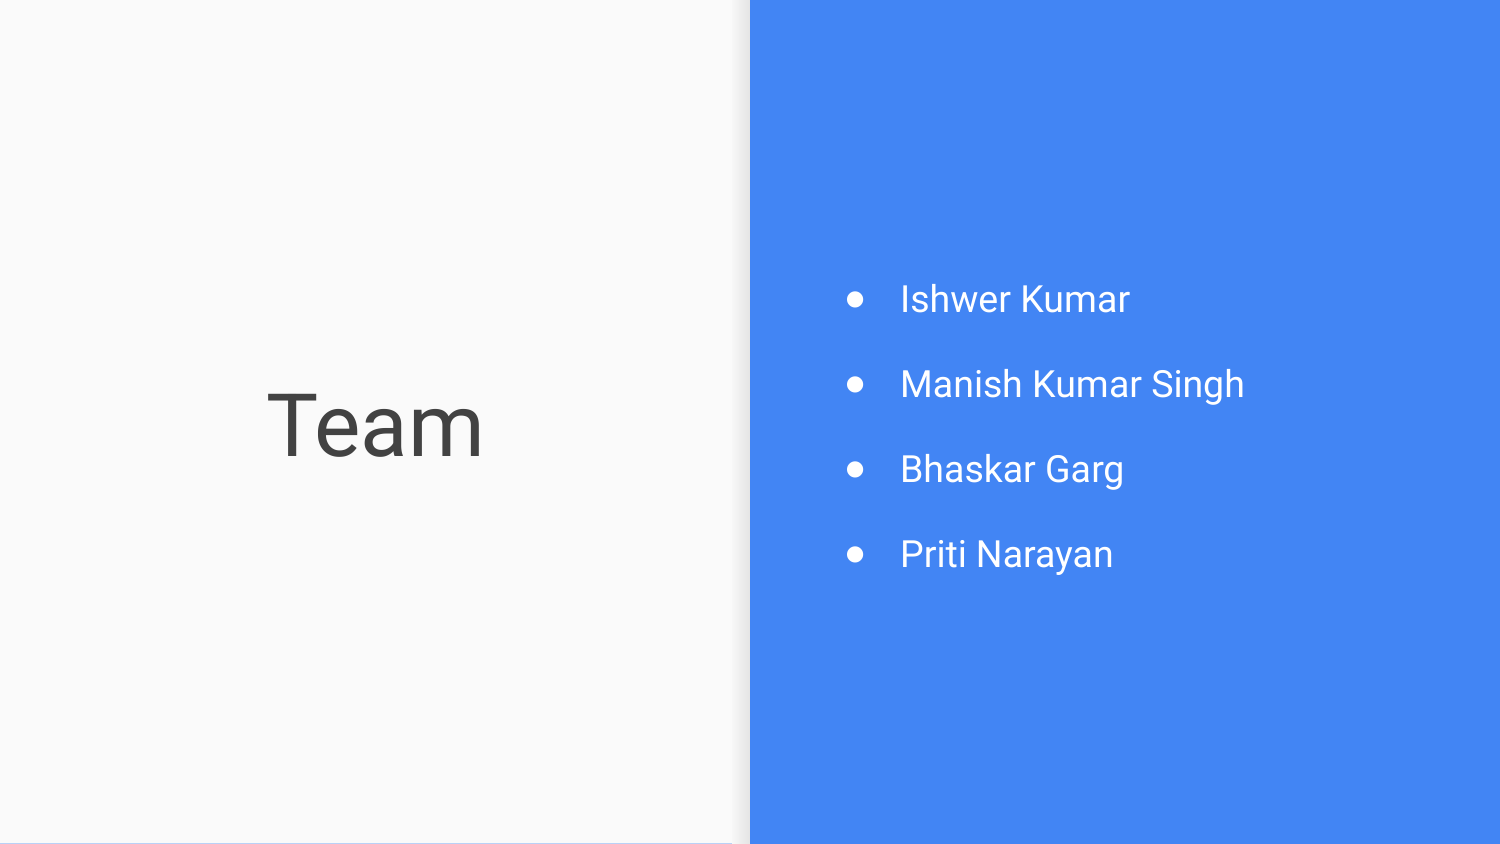

Ishwer Kumar
Manish Kumar Singh
Bhaskar Garg
Priti Narayan
# Team